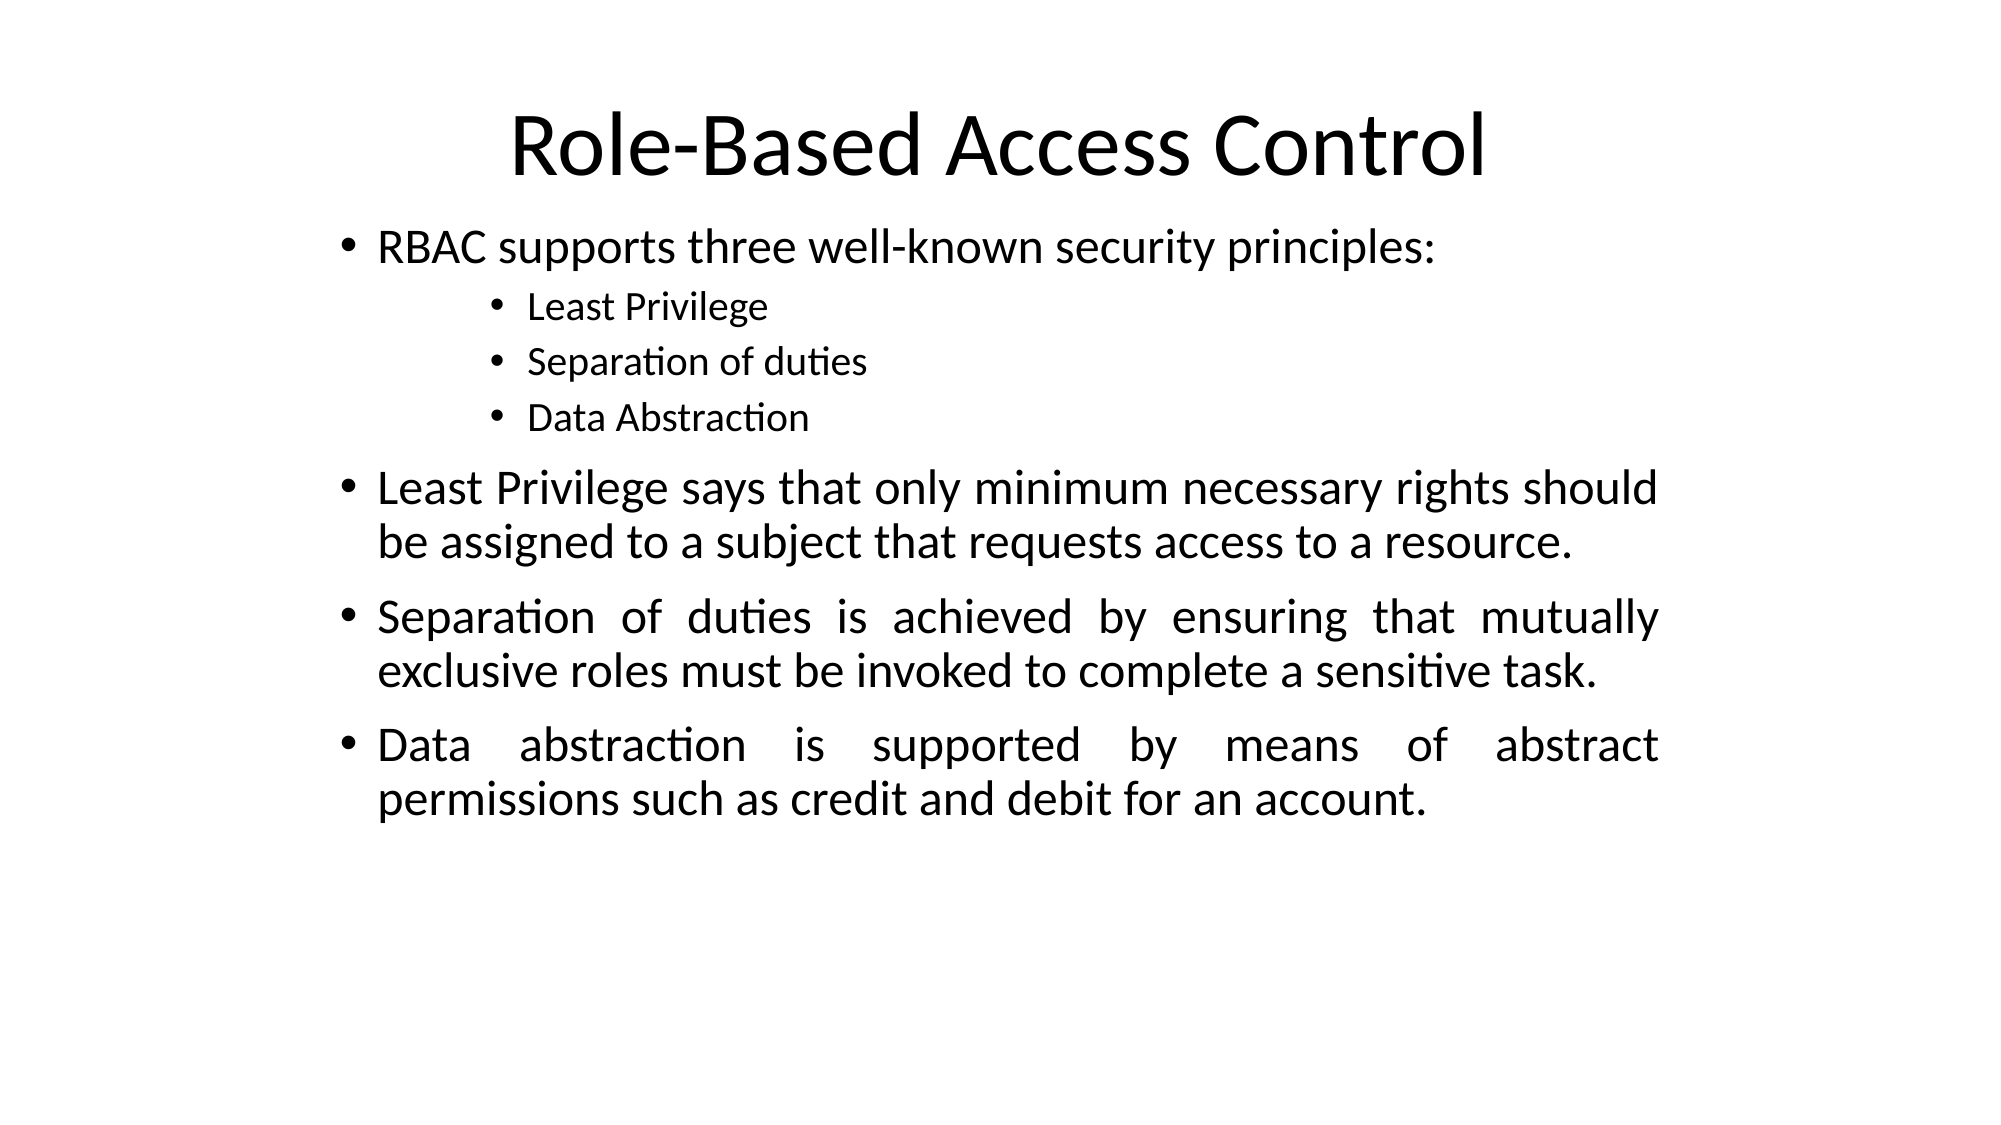

Role-Based Access Control
RBAC supports three well-known security principles:
Least Privilege
Separation of duties
Data Abstraction
Least Privilege says that only minimum necessary rights should be assigned to a subject that requests access to a resource.
Separation of duties is achieved by ensuring that mutually exclusive roles must be invoked to complete a sensitive task.
Data abstraction is supported by means of abstract permissions such as credit and debit for an account.
The degree to which data abstraction is supported will be determined by the implementation details